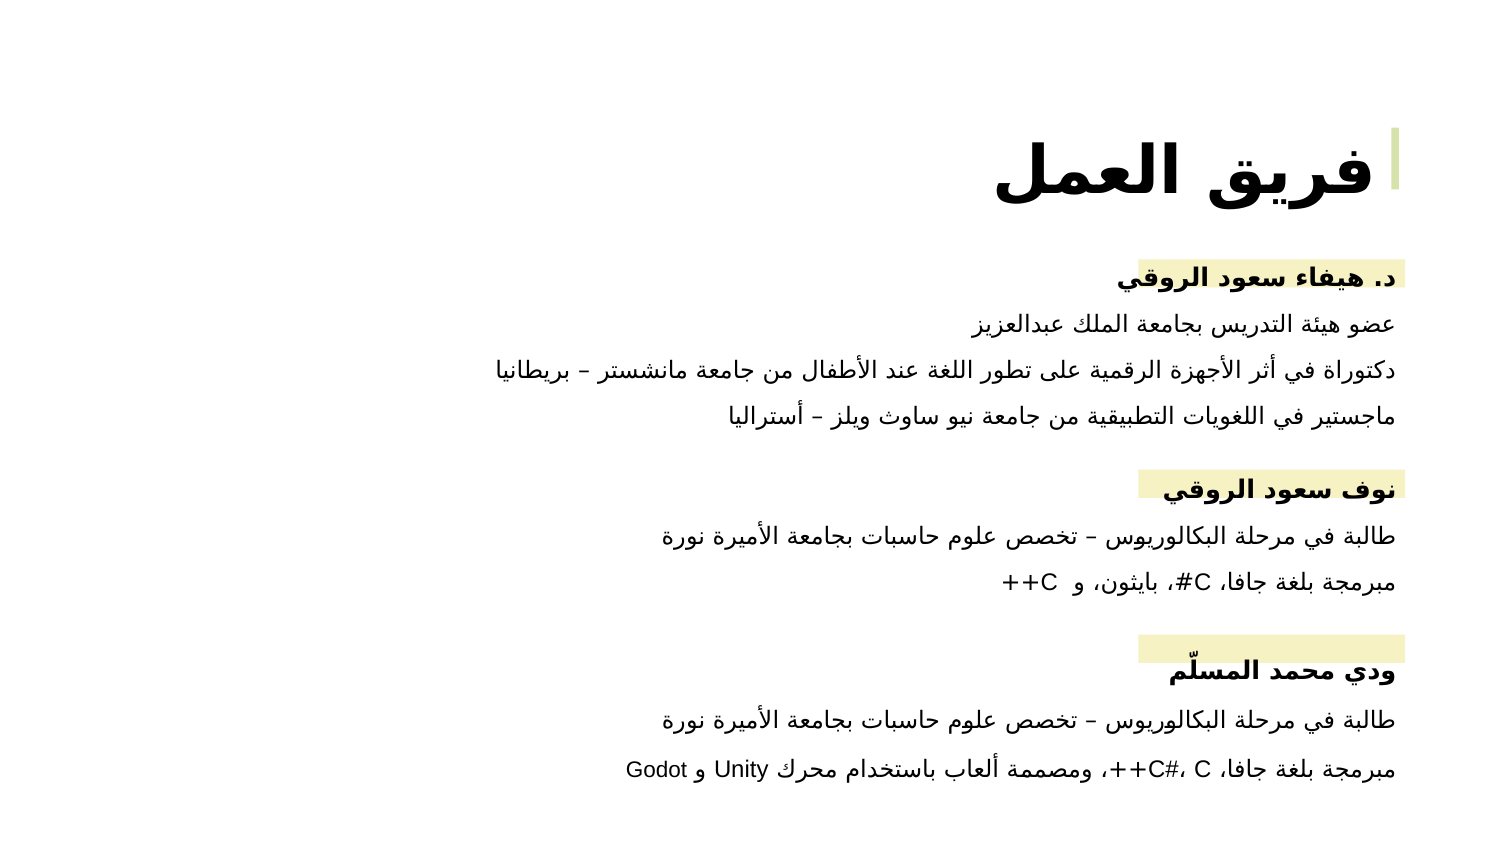

# فريق العمل

د. هيفاء سعود الروقي
عضو هيئة التدريس بجامعة الملك عبدالعزيز
دكتوراة في أثر الأجهزة الرقمية على تطور اللغة عند الأطفال من جامعة مانشستر – بريطانيا
ماجستير في اللغويات التطبيقية من جامعة نيو ساوث ويلز – أستراليا

نوف سعود الروقي
طالبة في مرحلة البكالوريوس – تخصص علوم حاسبات بجامعة الأميرة نورة
مبرمجة بلغة جافا، C#، بايثون، و  C++

ودي محمد المسلّم
طالبة في مرحلة البكالوريوس – تخصص علوم حاسبات بجامعة الأميرة نورة
مبرمجة بلغة جافا، C#، C++، ومصممة ألعاب باستخدام محرك Unity و Godot